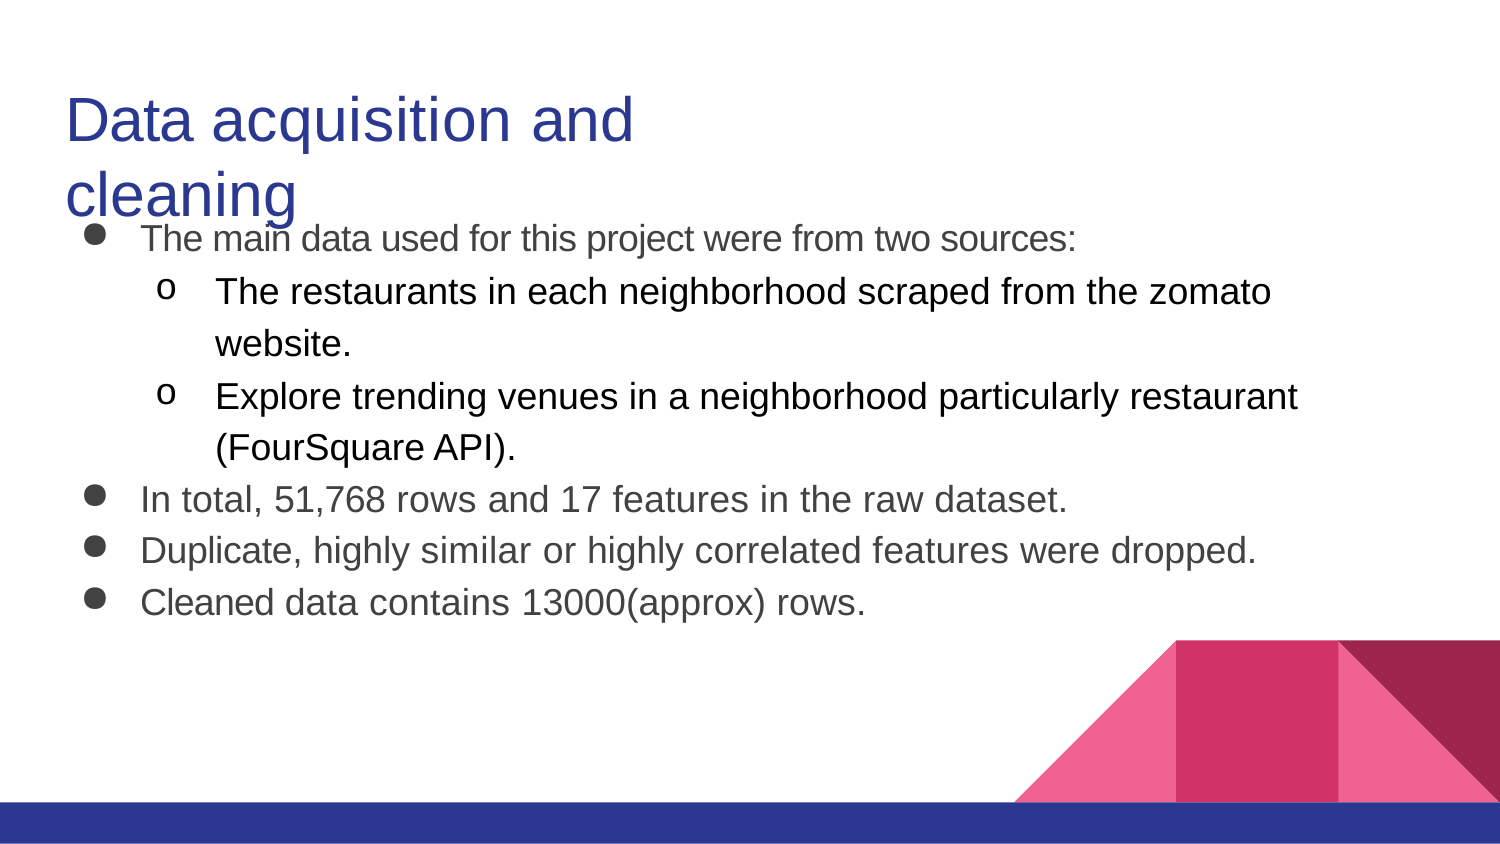

# Data acquisition and cleaning
The main data used for this project were from two sources:
The restaurants in each neighborhood scraped from the zomato website.
Explore trending venues in a neighborhood particularly restaurant (FourSquare API).
In total, 51,768 rows and 17 features in the raw dataset.
Duplicate, highly similar or highly correlated features were dropped.
Cleaned data contains 13000(approx) rows.